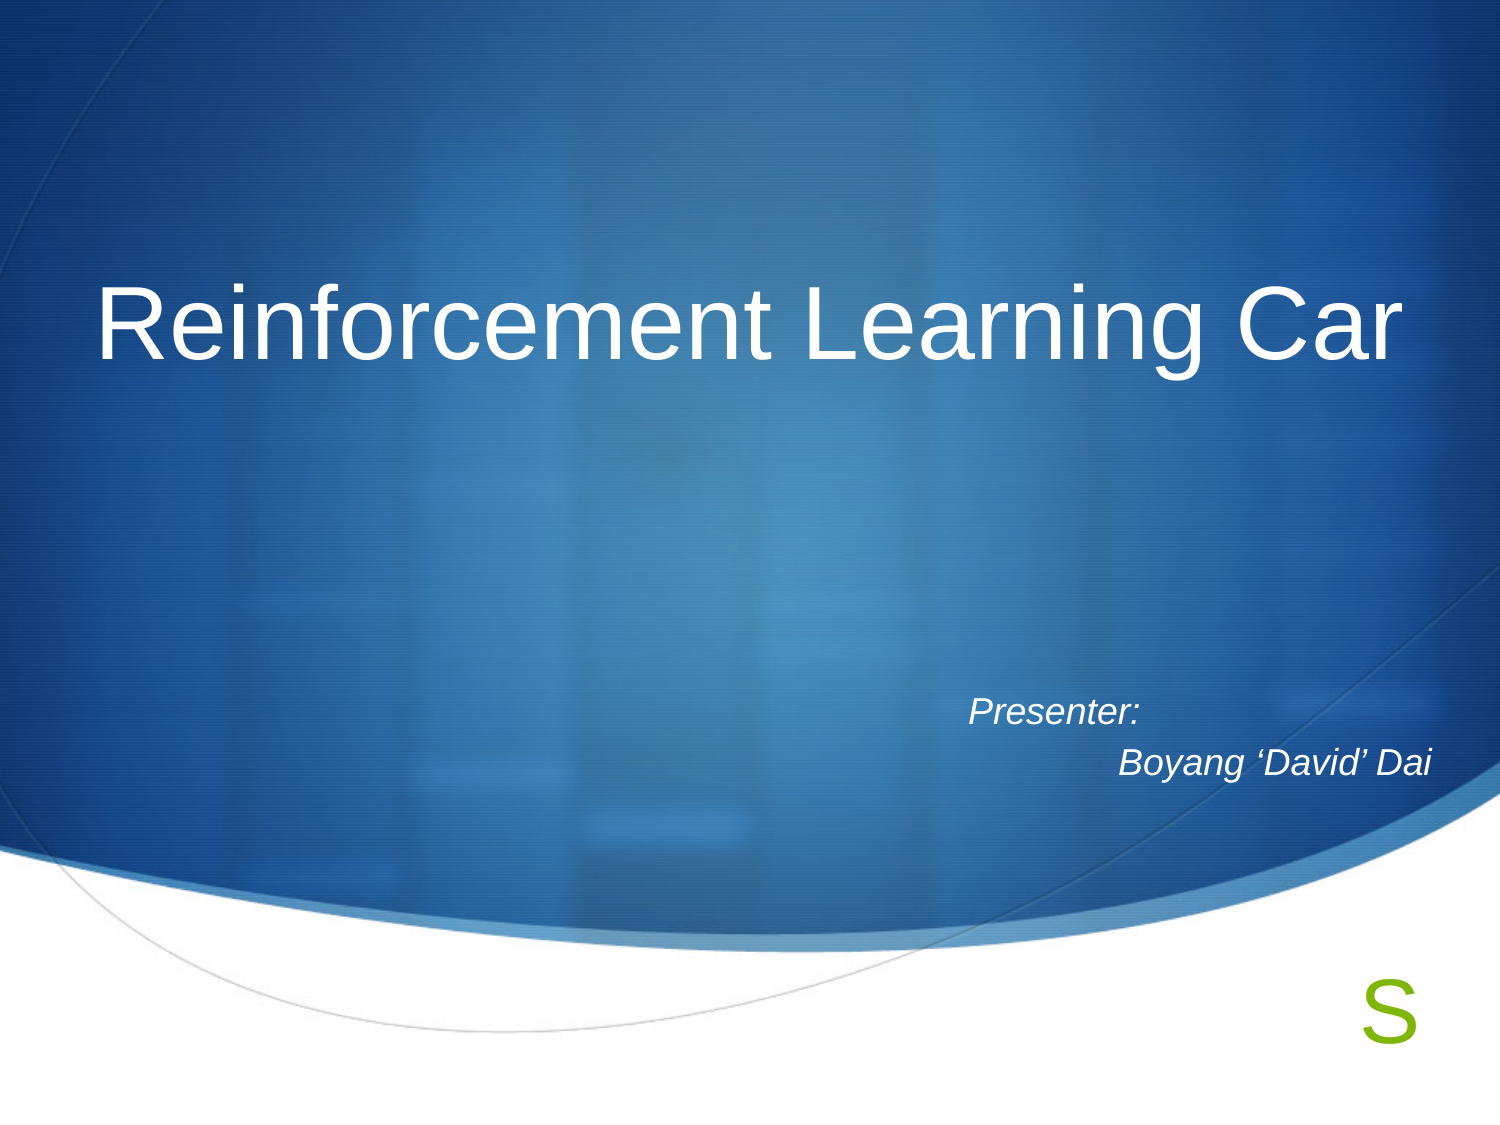

# Reinforcement Learning Car
Presenter:
	Boyang ‘David’ Dai